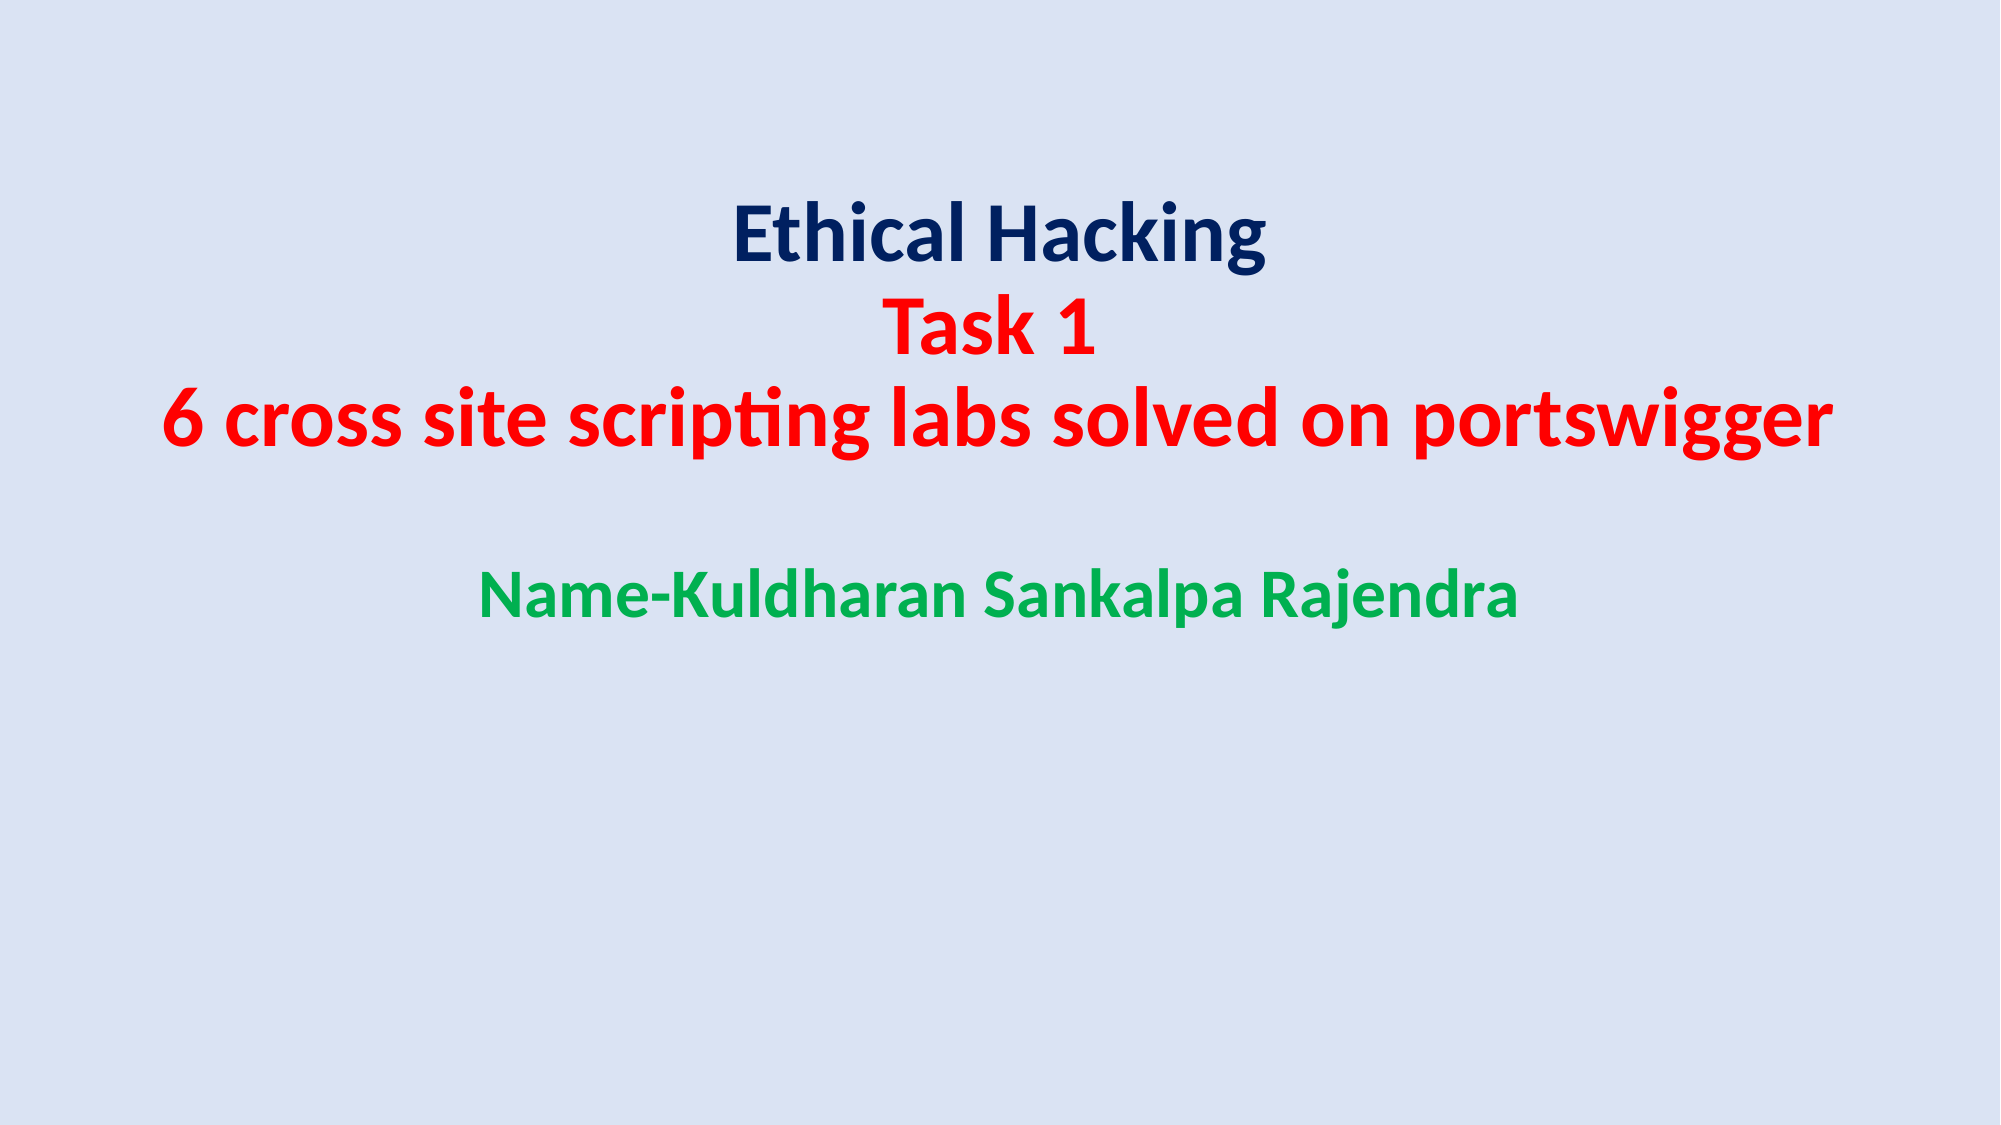

# Ethical Hacking Task 1 6 cross site scripting labs solved on portswigger Name-Kuldharan Sankalpa Rajendra